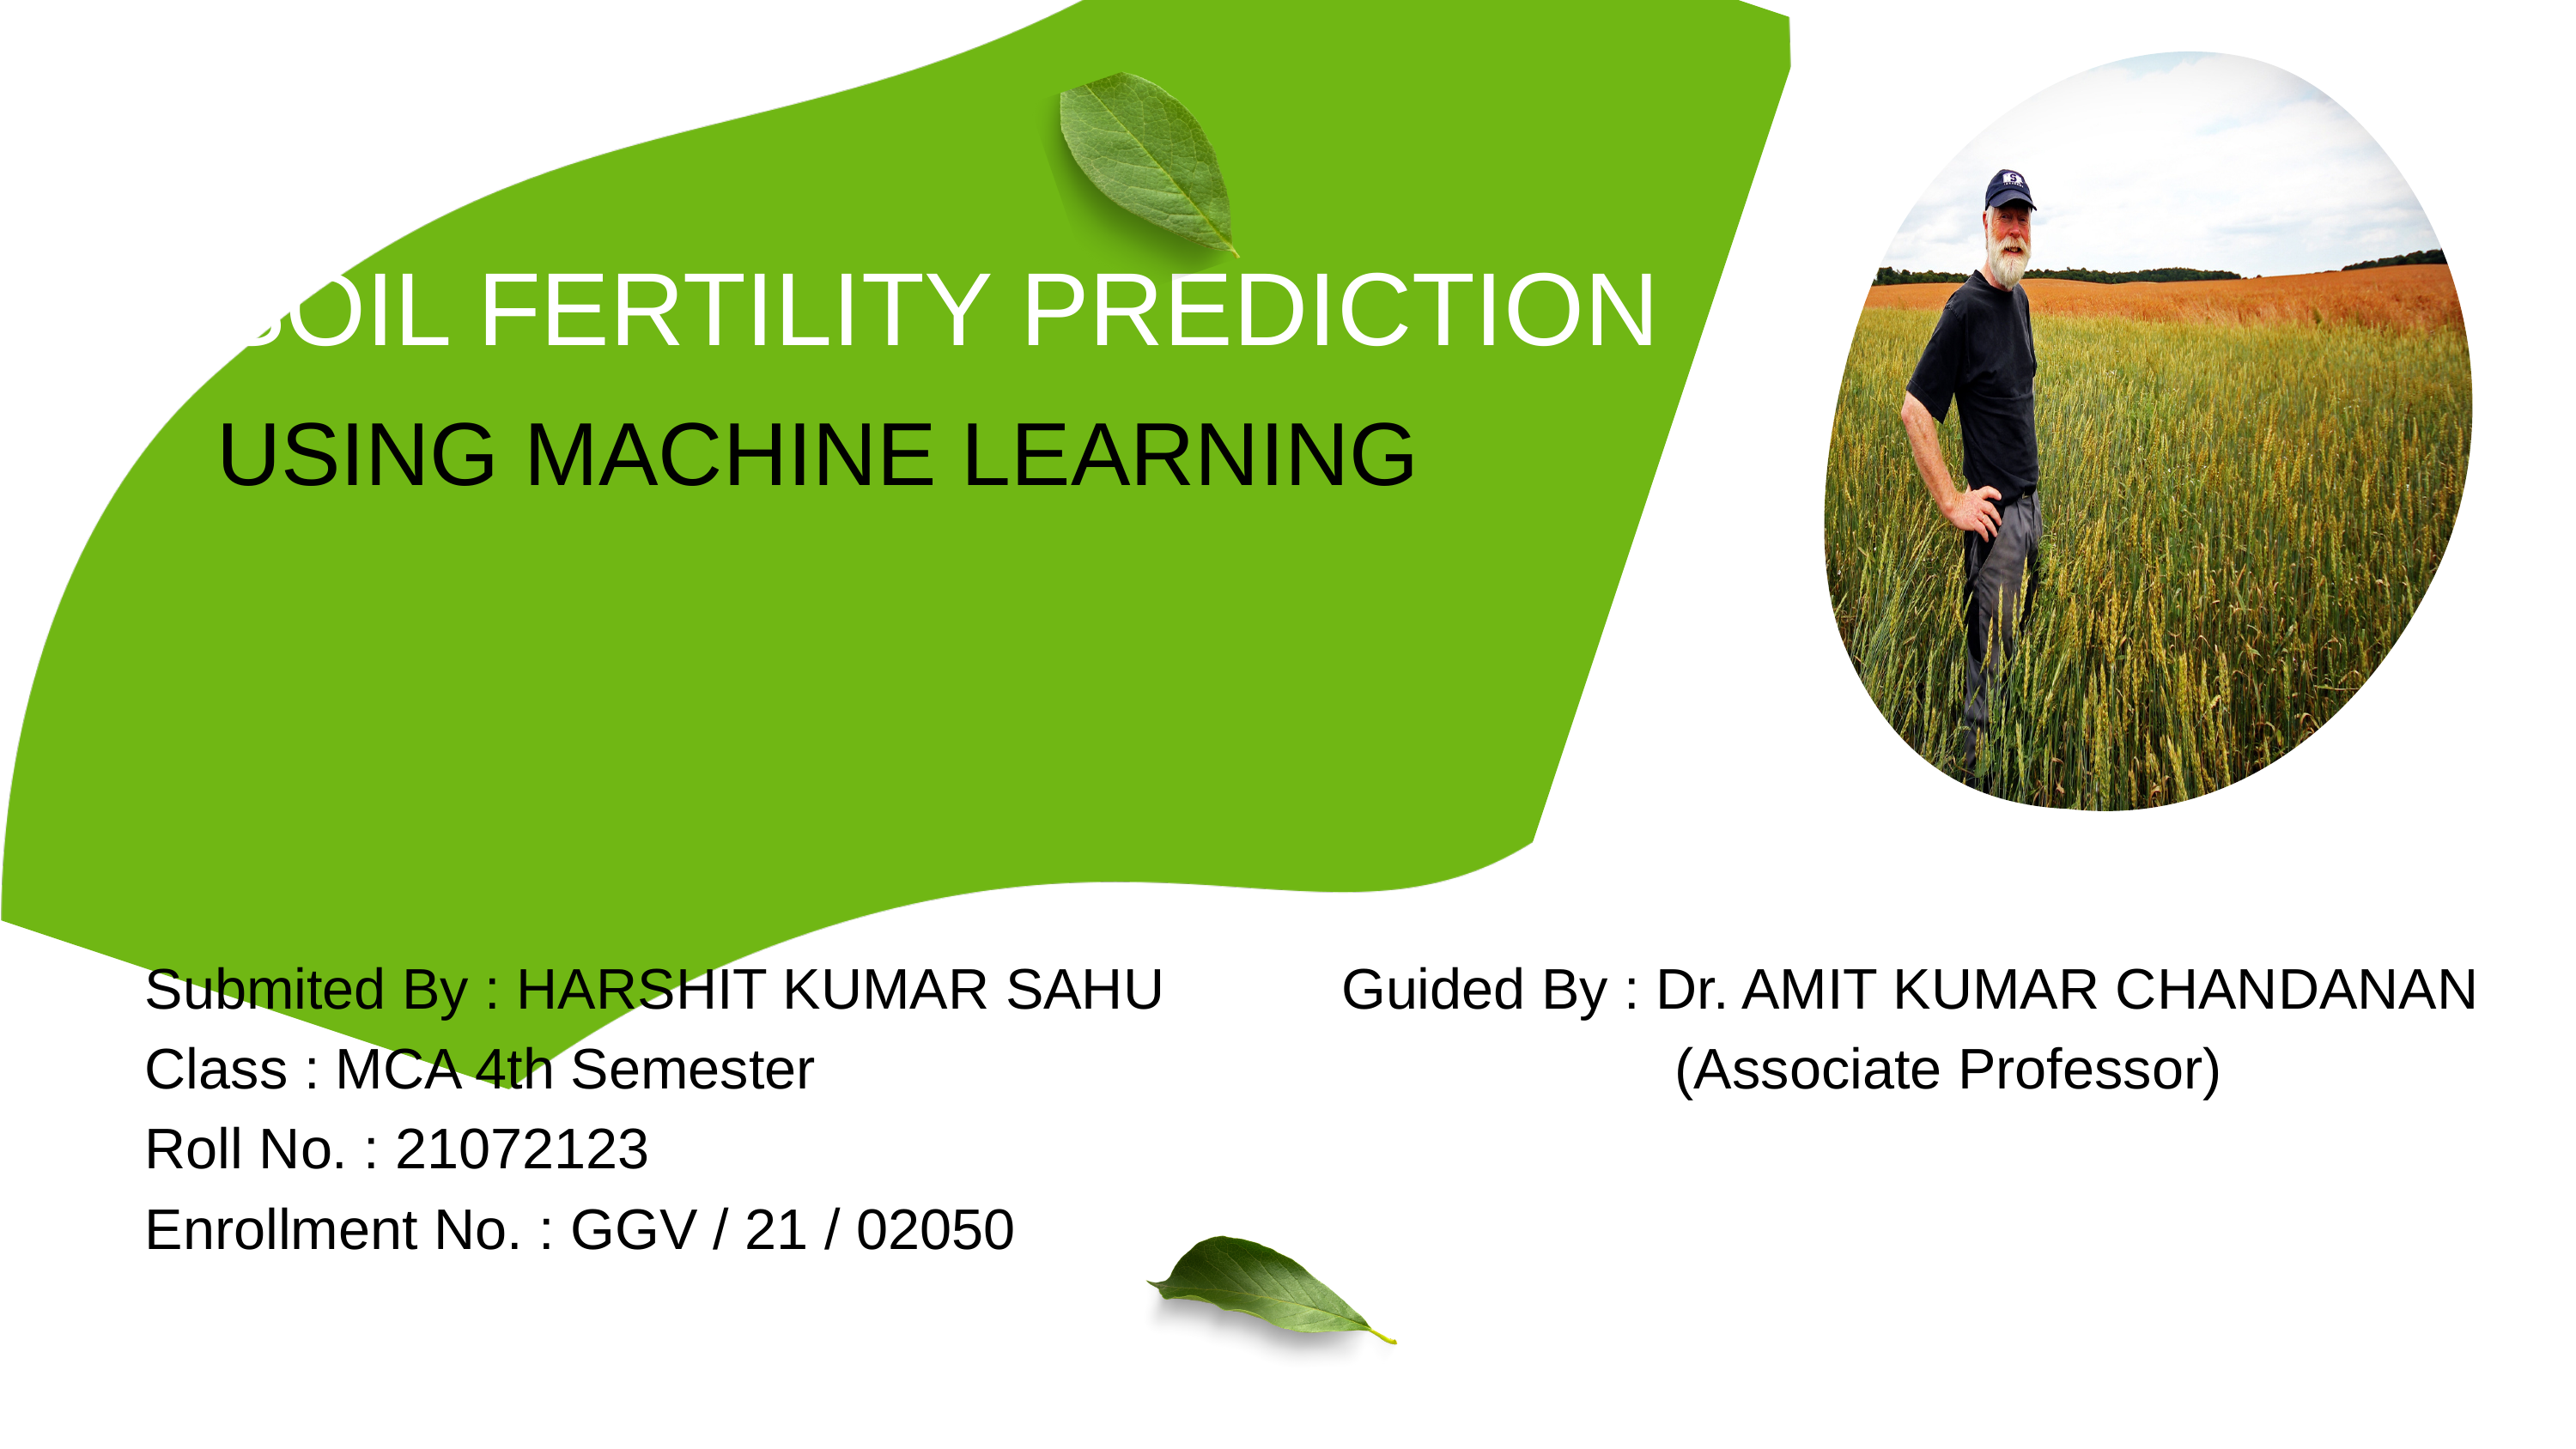

SOIL FERTILITY PREDICTION
USING MACHINE LEARNING
Submited By : HARSHIT KUMAR SAHU
Class : MCA 4th Semester
Roll No. : 21072123
Enrollment No. : GGV / 21 / 02050

Guided By : Dr. AMIT KUMAR CHANDANAN
                     (Associate Professor)